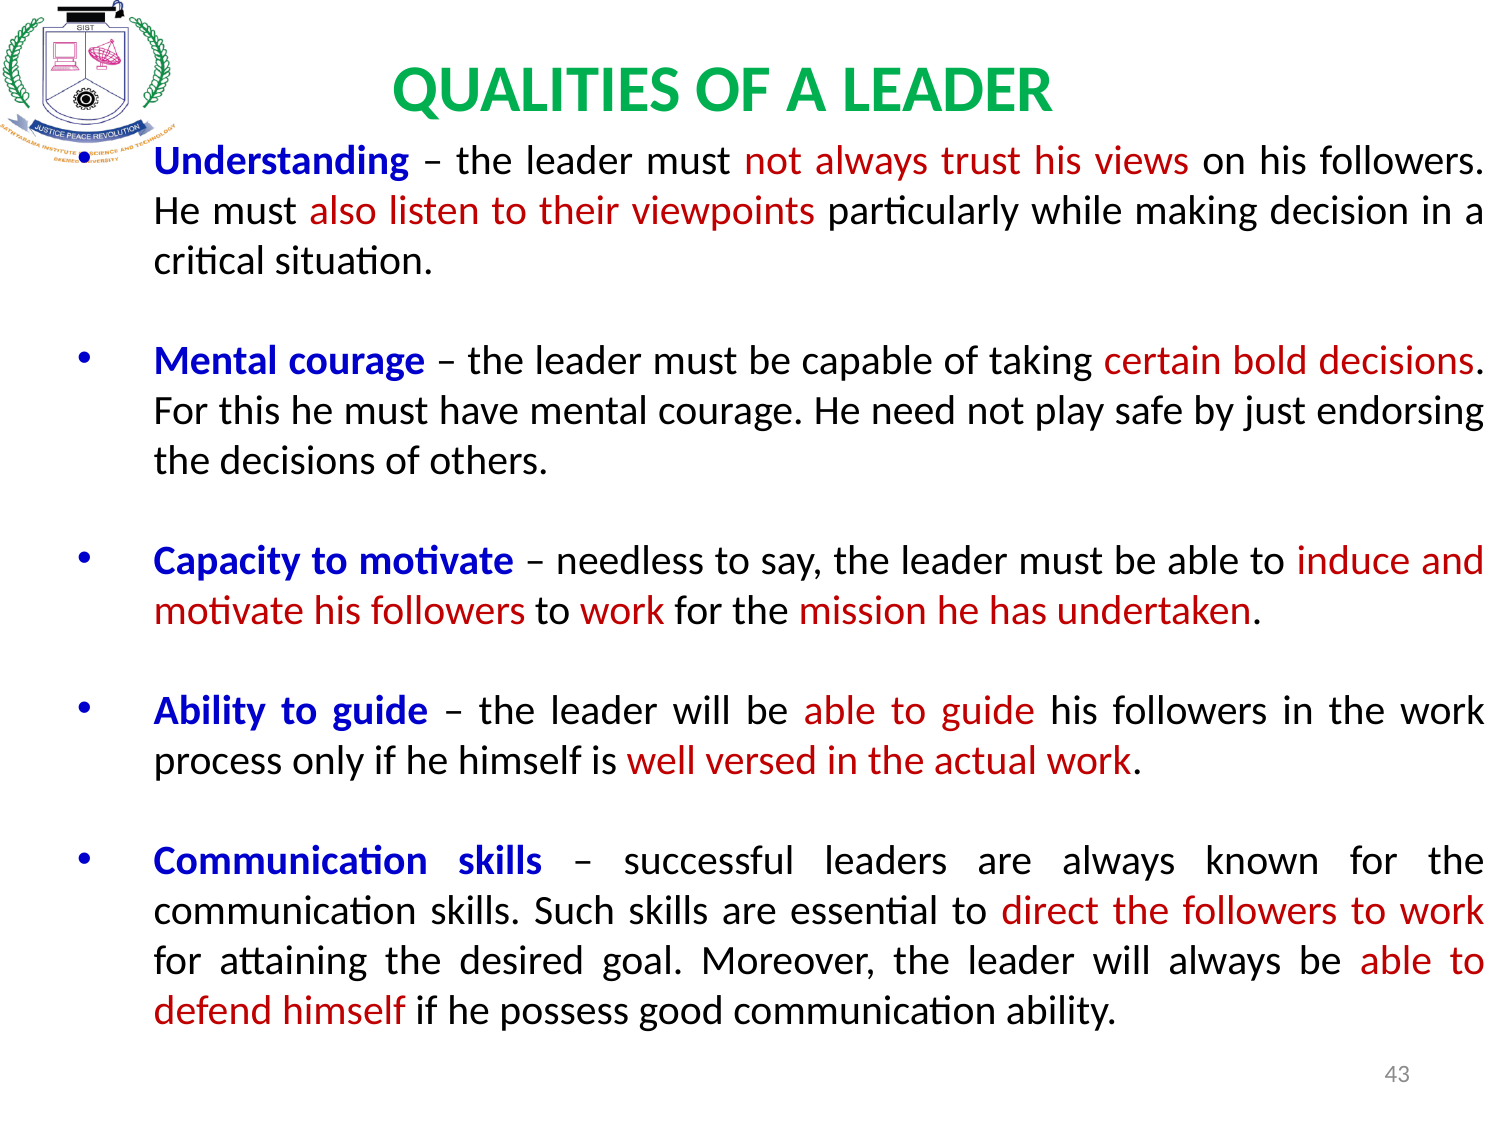

QUALITIES OF A LEADER
Understanding – the leader must not always trust his views on his followers. He must also listen to their viewpoints particularly while making decision in a critical situation.

Mental courage – the leader must be capable of taking certain bold decisions. For this he must have mental courage. He need not play safe by just endorsing the decisions of others.

Capacity to motivate – needless to say, the leader must be able to induce and motivate his followers to work for the mission he has undertaken.

Ability to guide – the leader will be able to guide his followers in the work process only if he himself is well versed in the actual work.

Communication skills – successful leaders are always known for the communication skills. Such skills are essential to direct the followers to work for attaining the desired goal. Moreover, the leader will always be able to defend himself if he possess good communication ability.

43